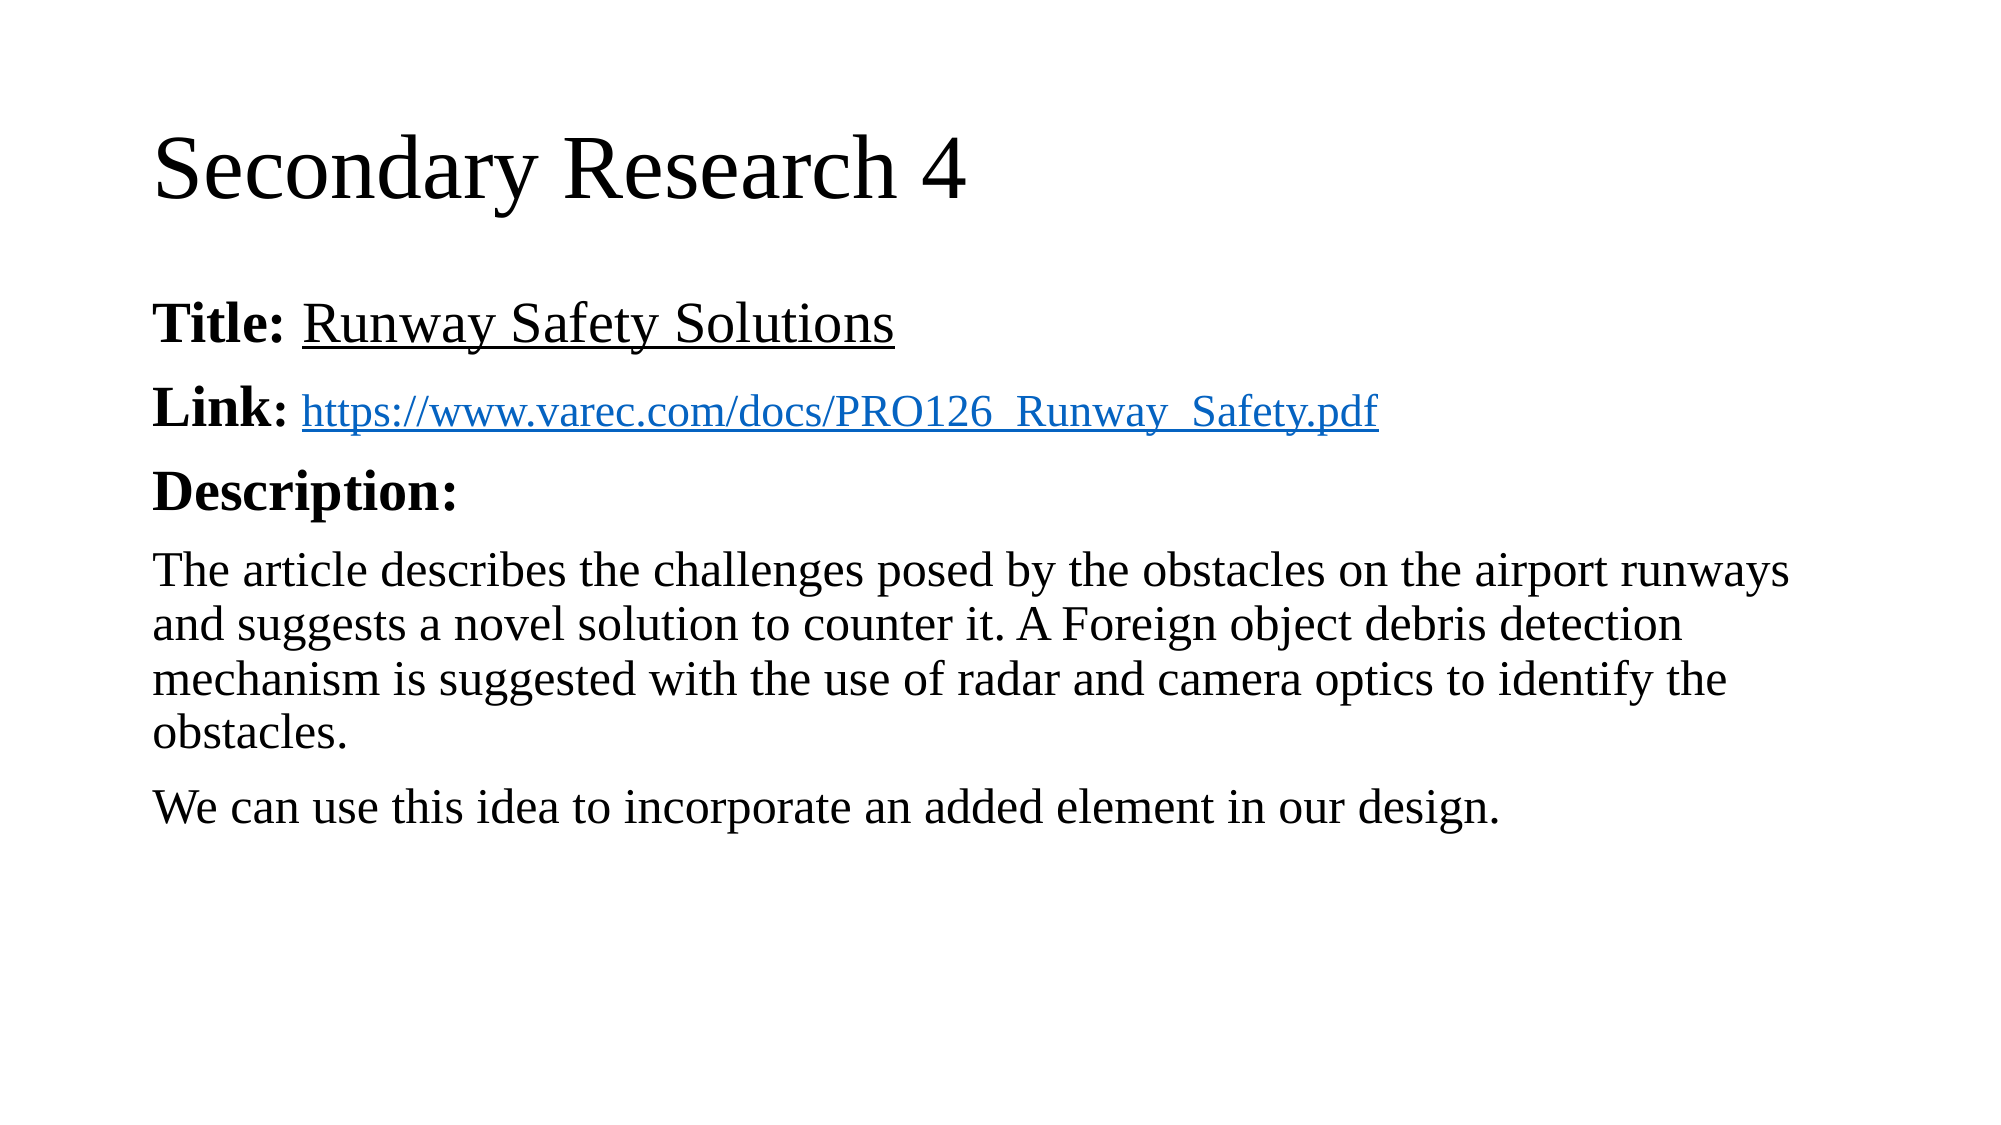

# Secondary Research 4
Title: Runway Safety Solutions
Link: https://www.varec.com/docs/PRO126_Runway_Safety.pdf
Description:
The article describes the challenges posed by the obstacles on the airport runways and suggests a novel solution to counter it. A Foreign object debris detection mechanism is suggested with the use of radar and camera optics to identify the obstacles.
We can use this idea to incorporate an added element in our design.